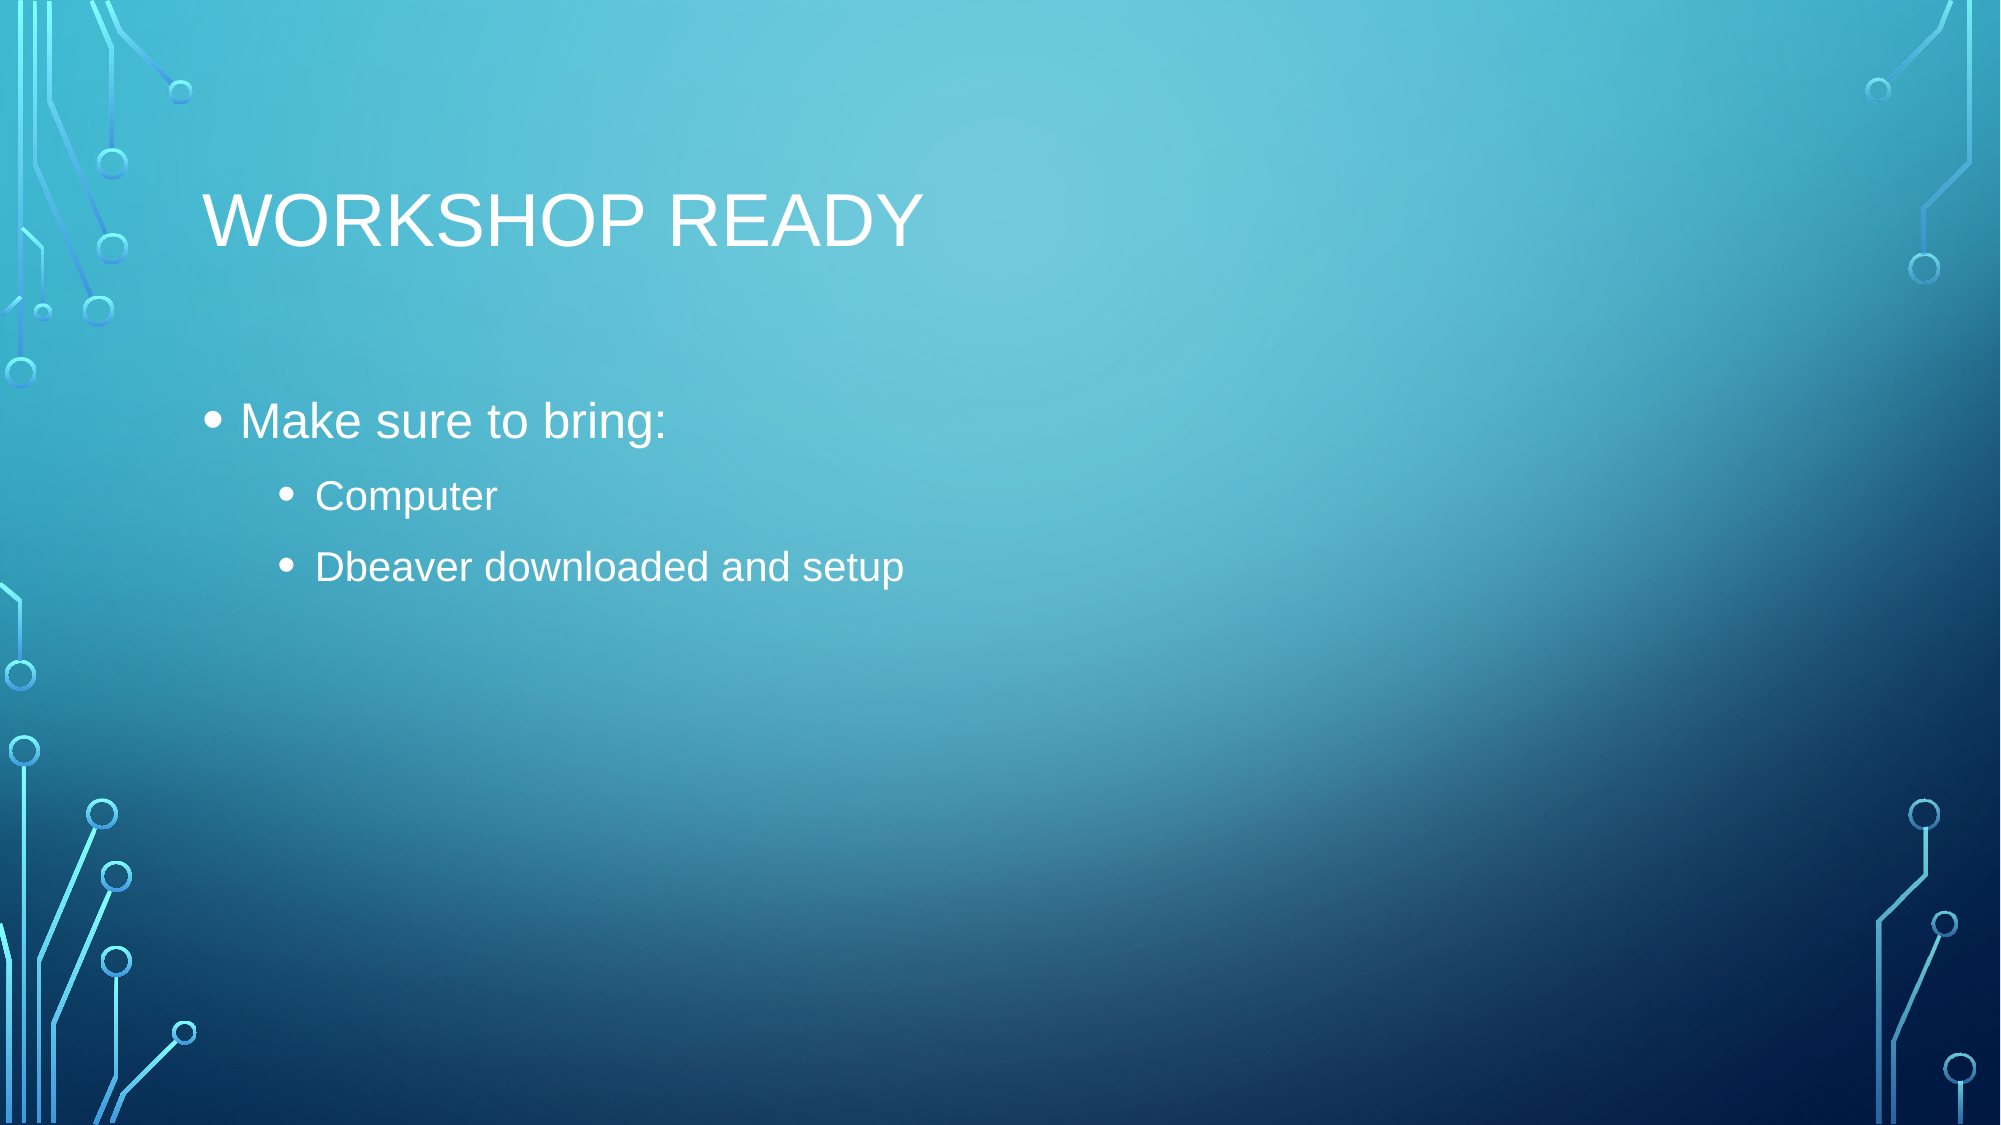

# Workshop ready
Make sure to bring:
Computer
Dbeaver downloaded and setup